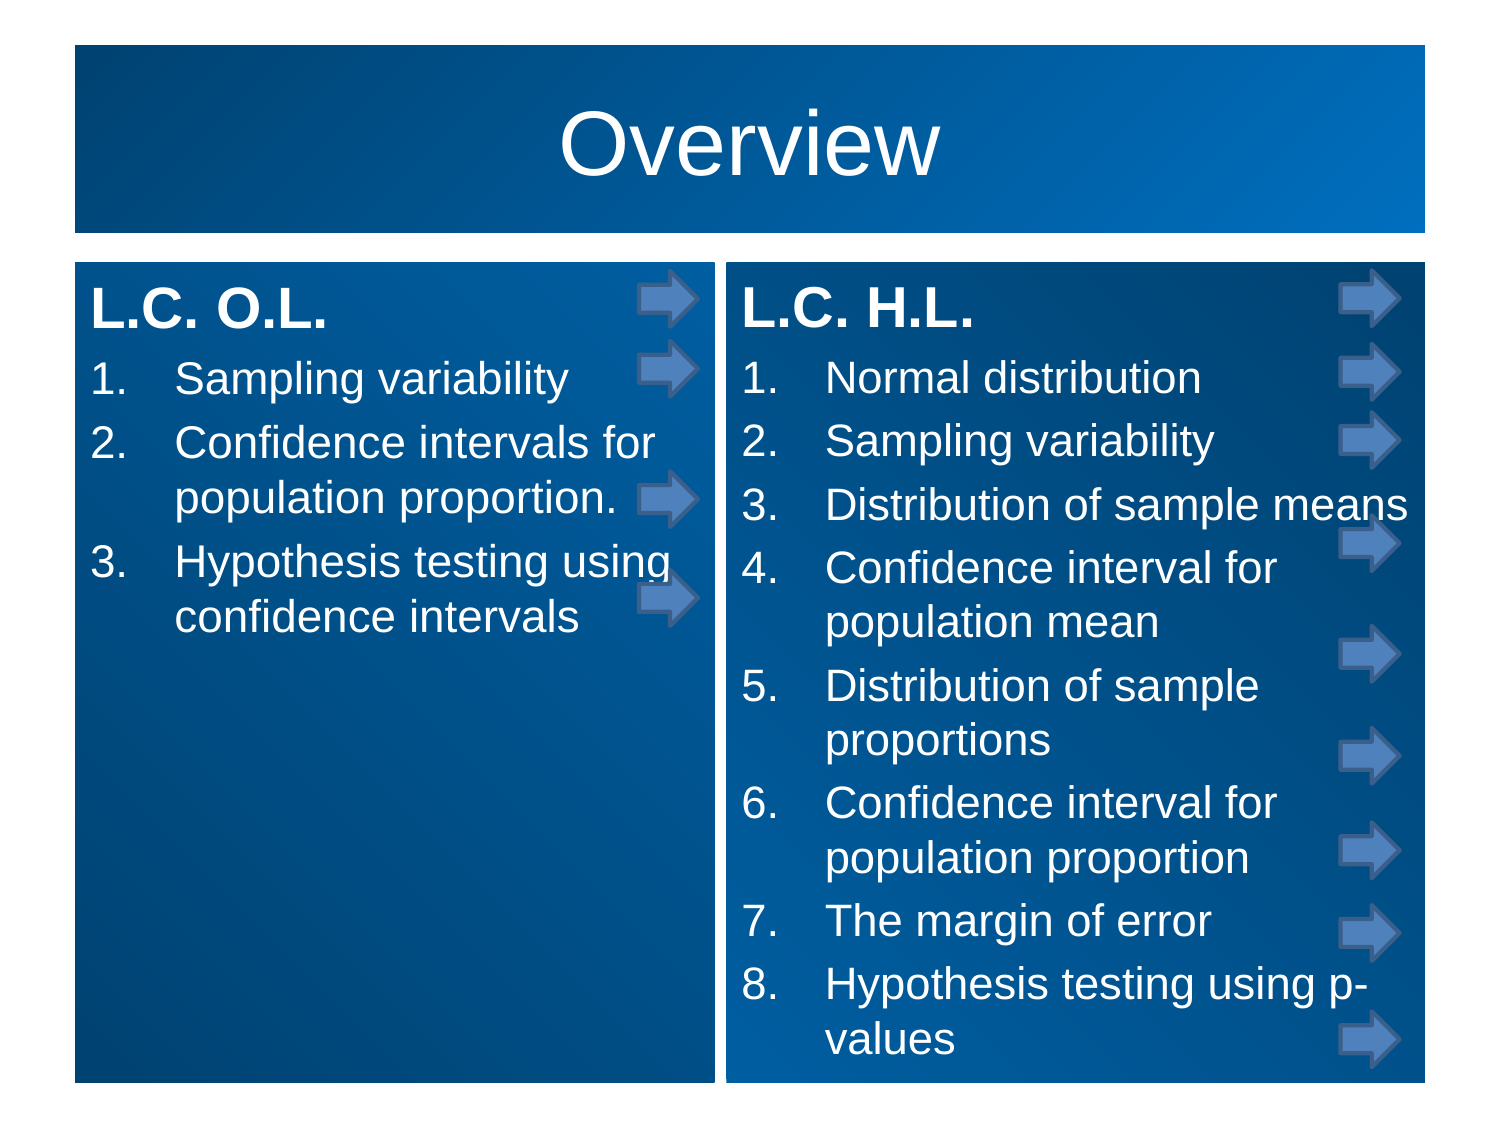

# Overview
L.C. O.L.
Sampling variability
Confidence intervals for population proportion.
Hypothesis testing using confidence intervals
L.C. H.L.
Normal distribution
Sampling variability
Distribution of sample means
Confidence interval for population mean
Distribution of sample proportions
Confidence interval for population proportion
The margin of error
Hypothesis testing using p-values